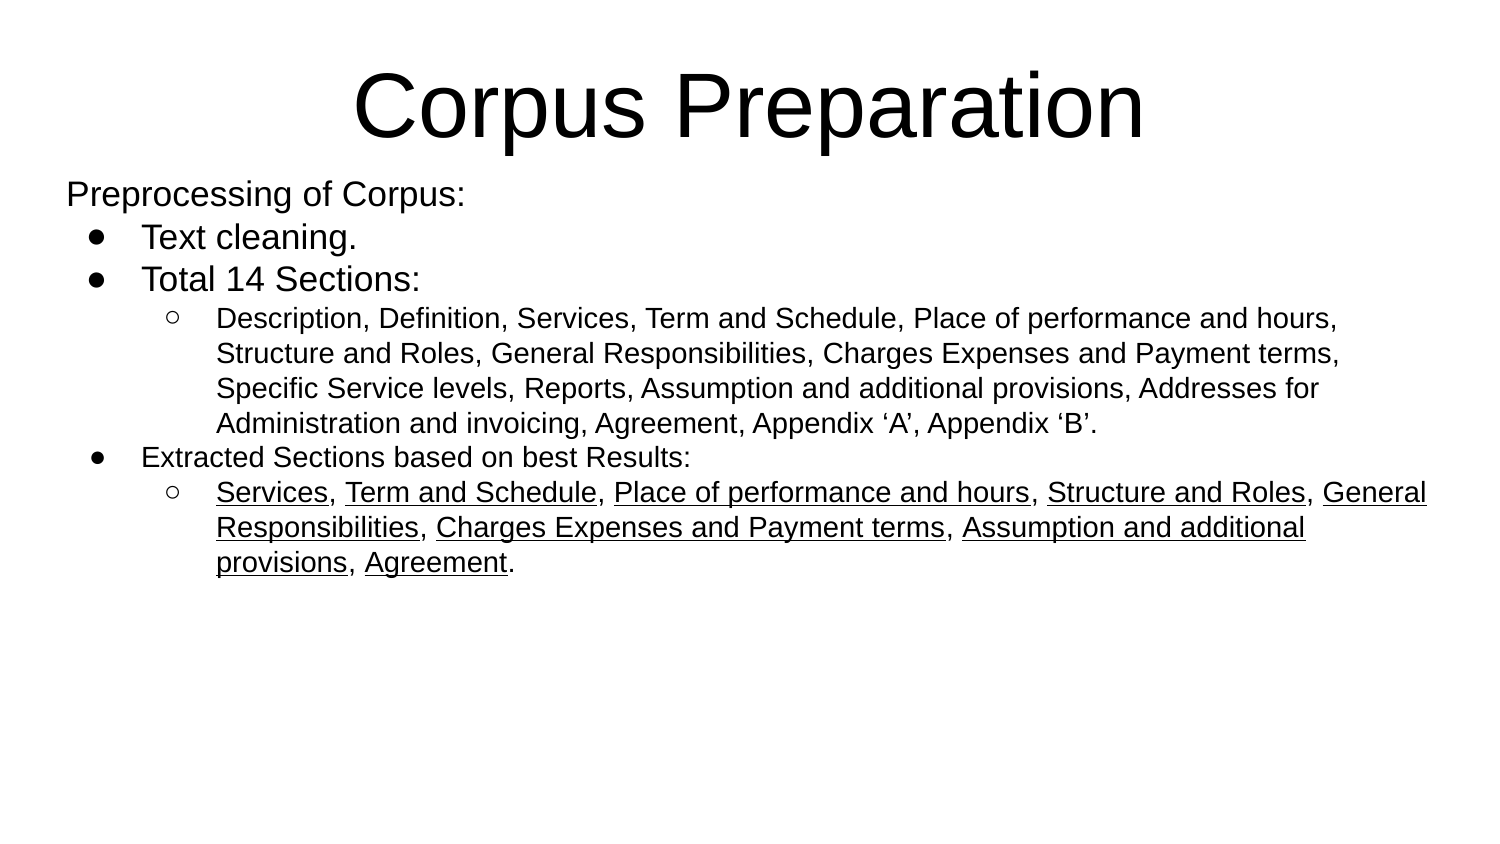

# Corpus Preparation
Preprocessing of Corpus:
Text cleaning.
Total 14 Sections:
Description, Definition, Services, Term and Schedule, Place of performance and hours, Structure and Roles, General Responsibilities, Charges Expenses and Payment terms, Specific Service levels, Reports, Assumption and additional provisions, Addresses for Administration and invoicing, Agreement, Appendix ‘A’, Appendix ‘B’.
Extracted Sections based on best Results:
Services, Term and Schedule, Place of performance and hours, Structure and Roles, General Responsibilities, Charges Expenses and Payment terms, Assumption and additional provisions, Agreement.